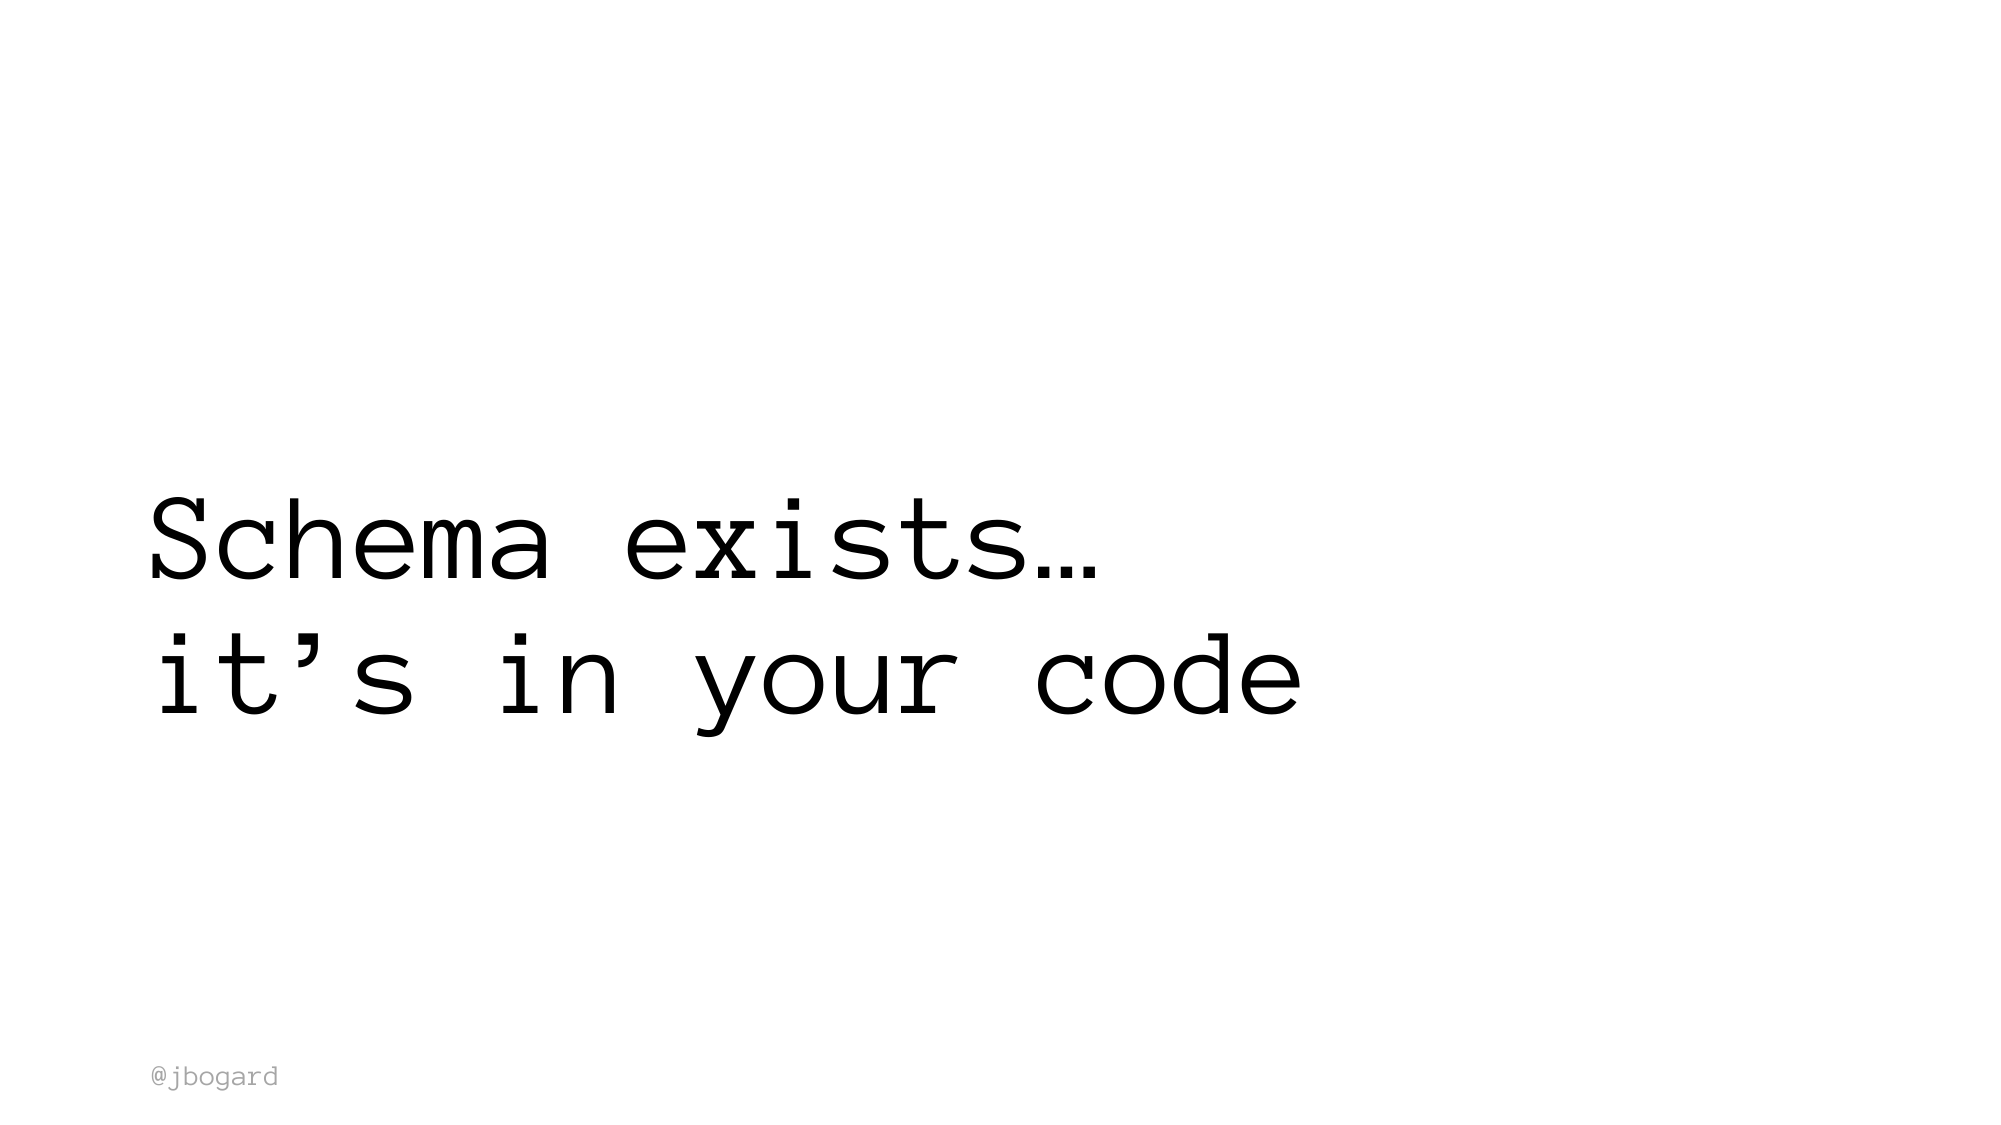

# Schema exists… it’s in your code